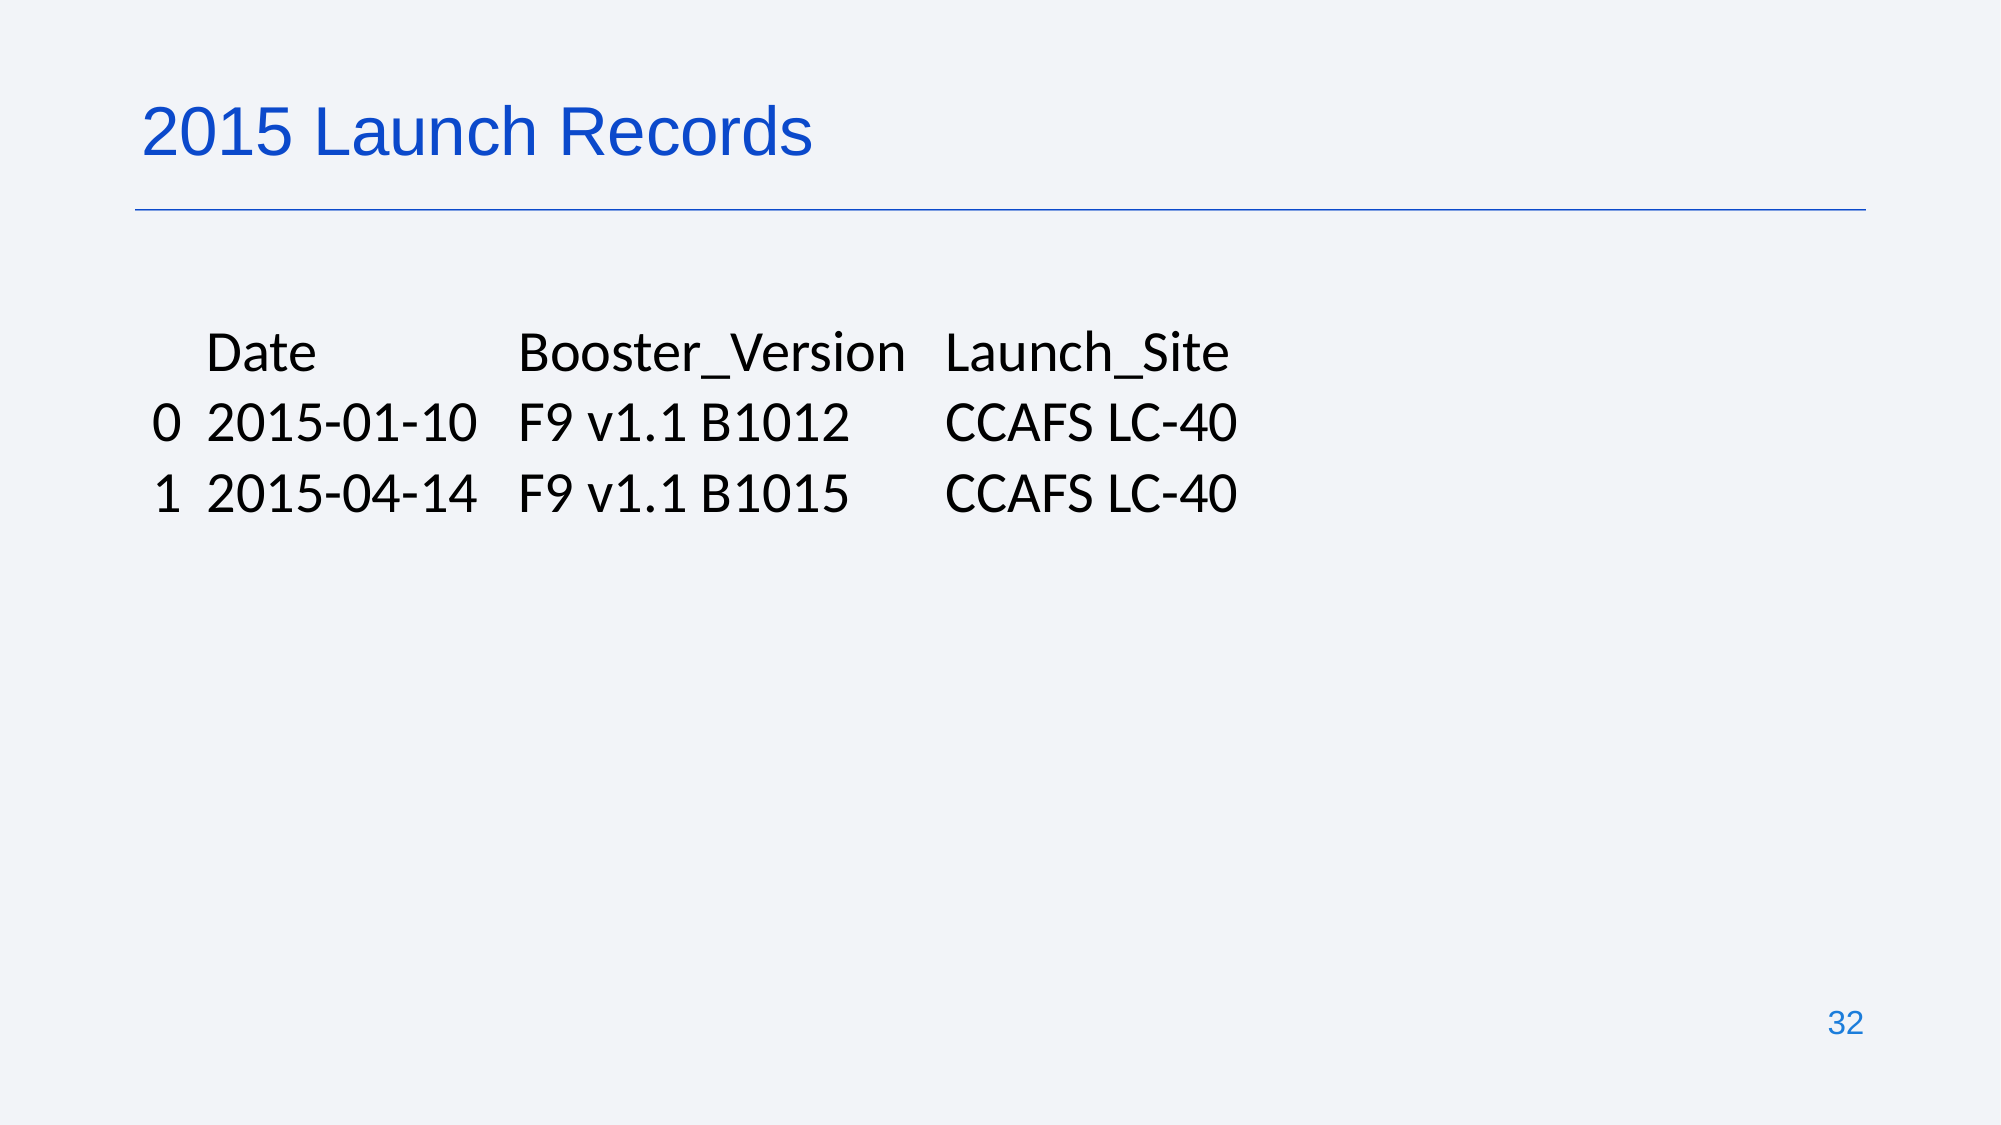

2015 Launch Records
|  | Date | Booster\_Version | Launch\_Site |
| --- | --- | --- | --- |
| 0 | 2015-01-10 | F9 v1.1 B1012 | CCAFS LC-40 |
| 1 | 2015-04-14 | F9 v1.1 B1015 | CCAFS LC-40 |
32